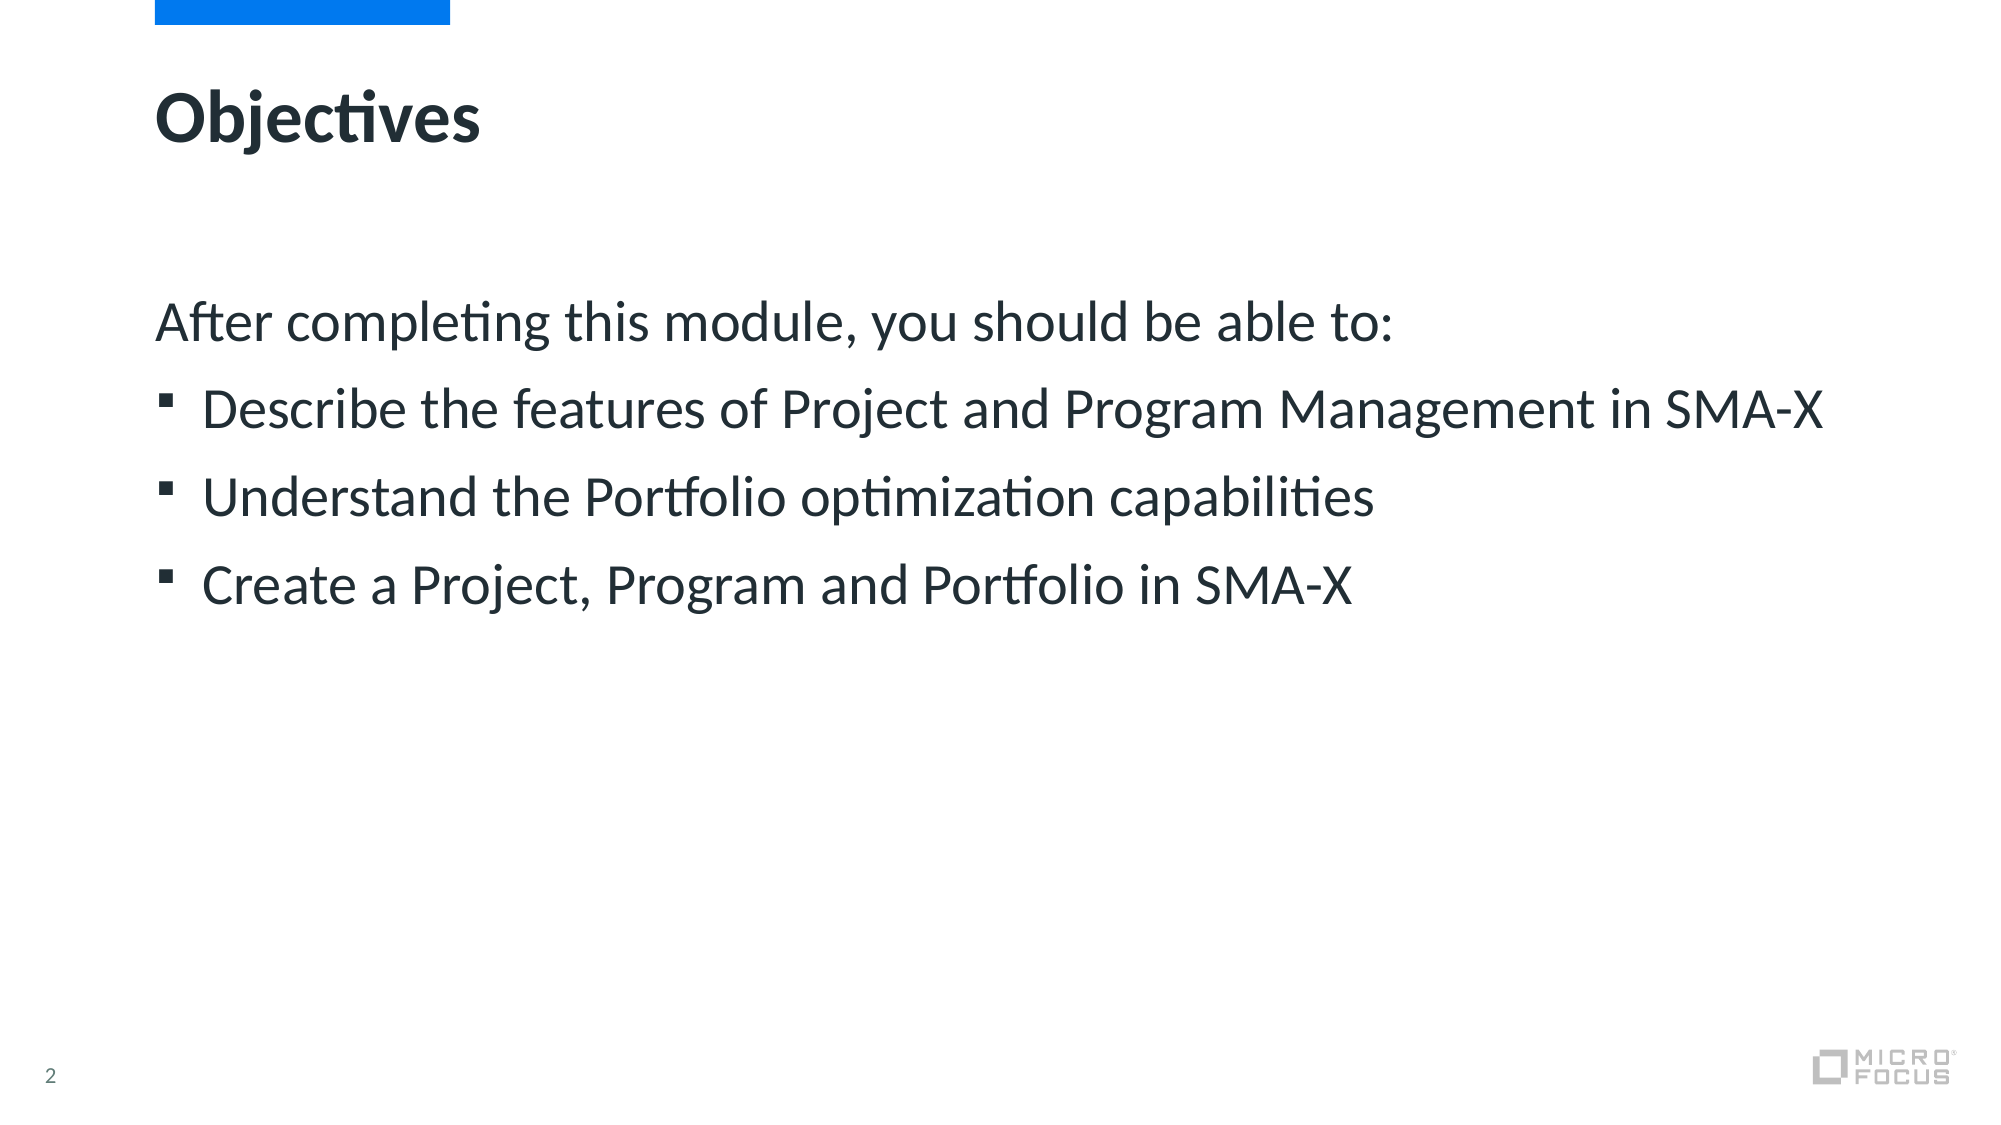

# Objectives
After completing this module, you should be able to:
Describe the features of Project and Program Management in SMA-X
Understand the Portfolio optimization capabilities
Create a Project, Program and Portfolio in SMA-X

2